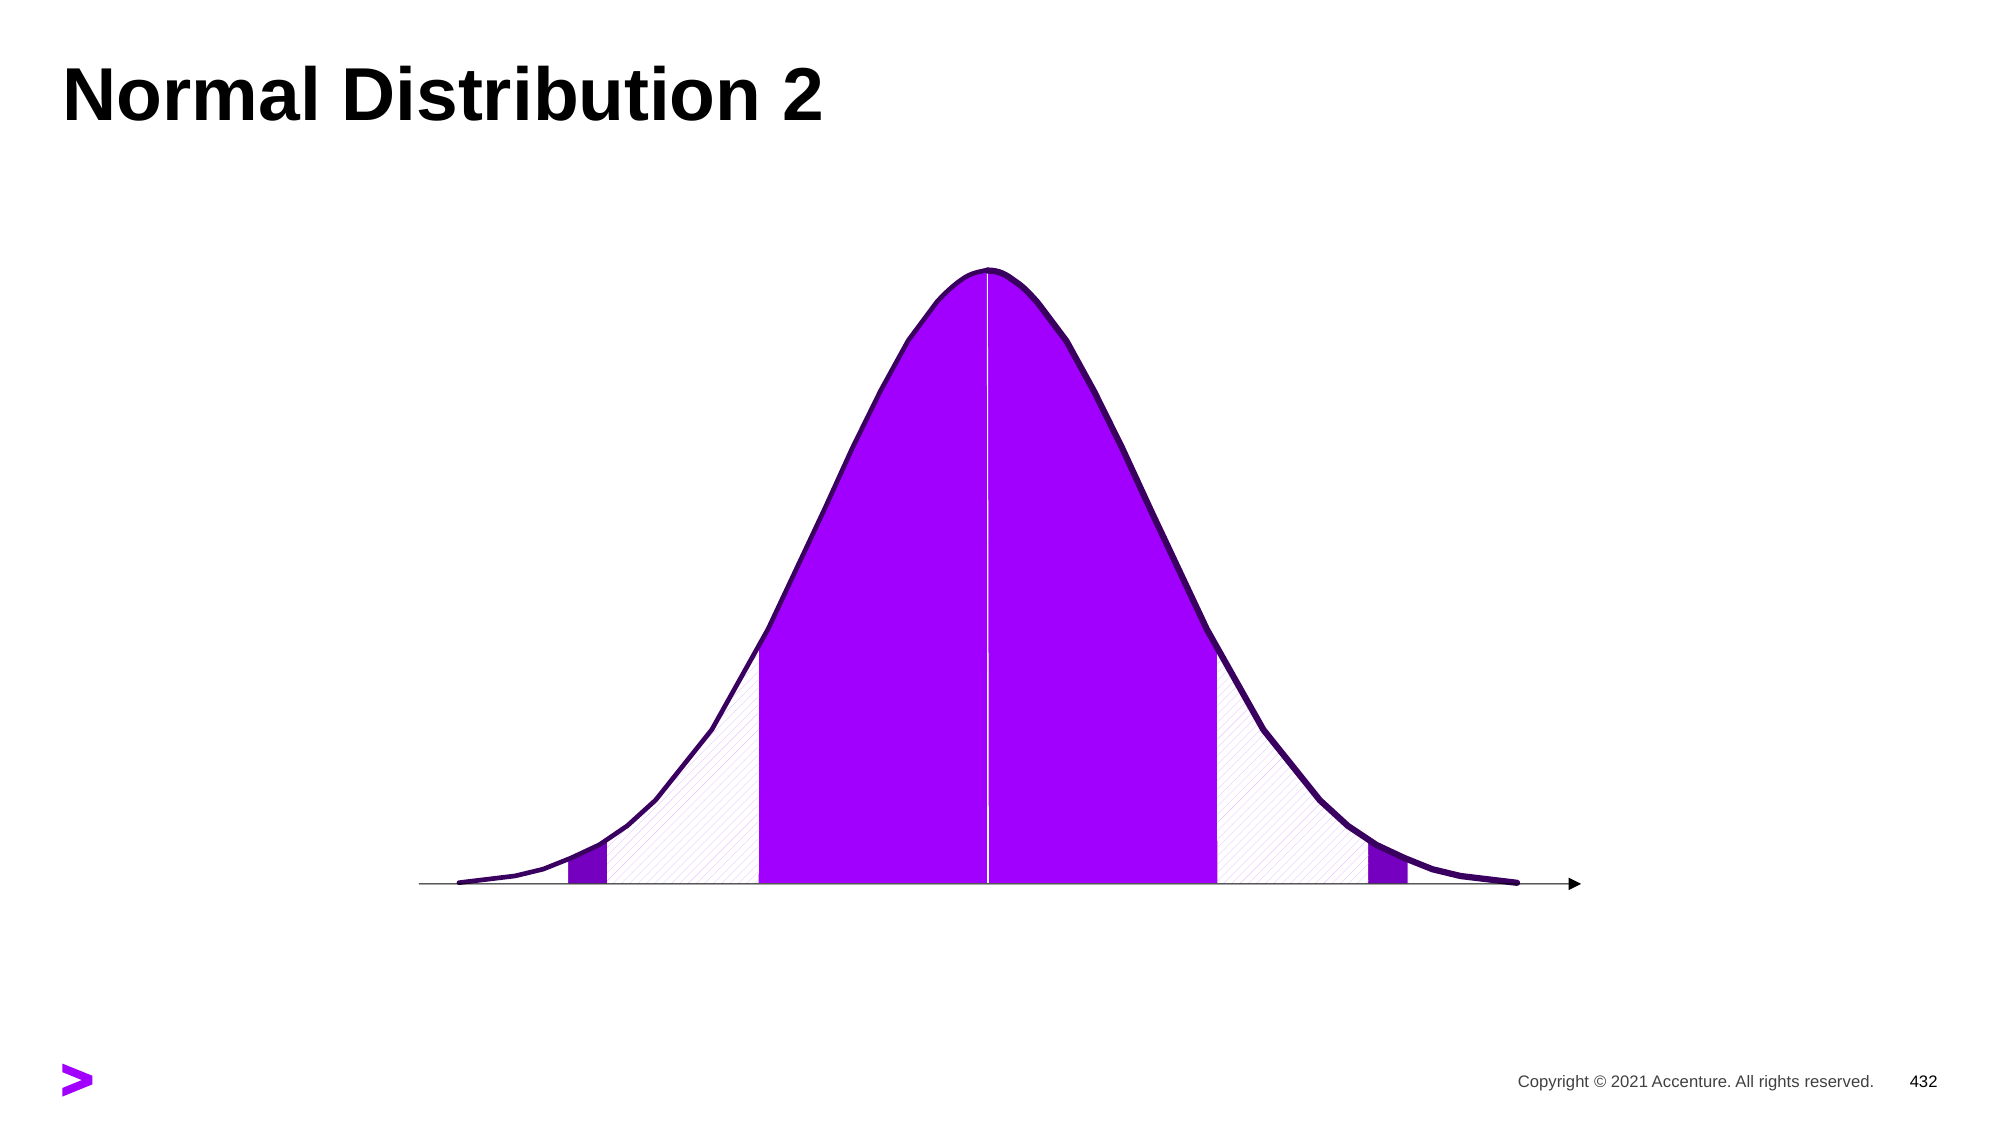

# Normal Distribution 2

Copyright © 2021 Accenture. All rights reserved.
432